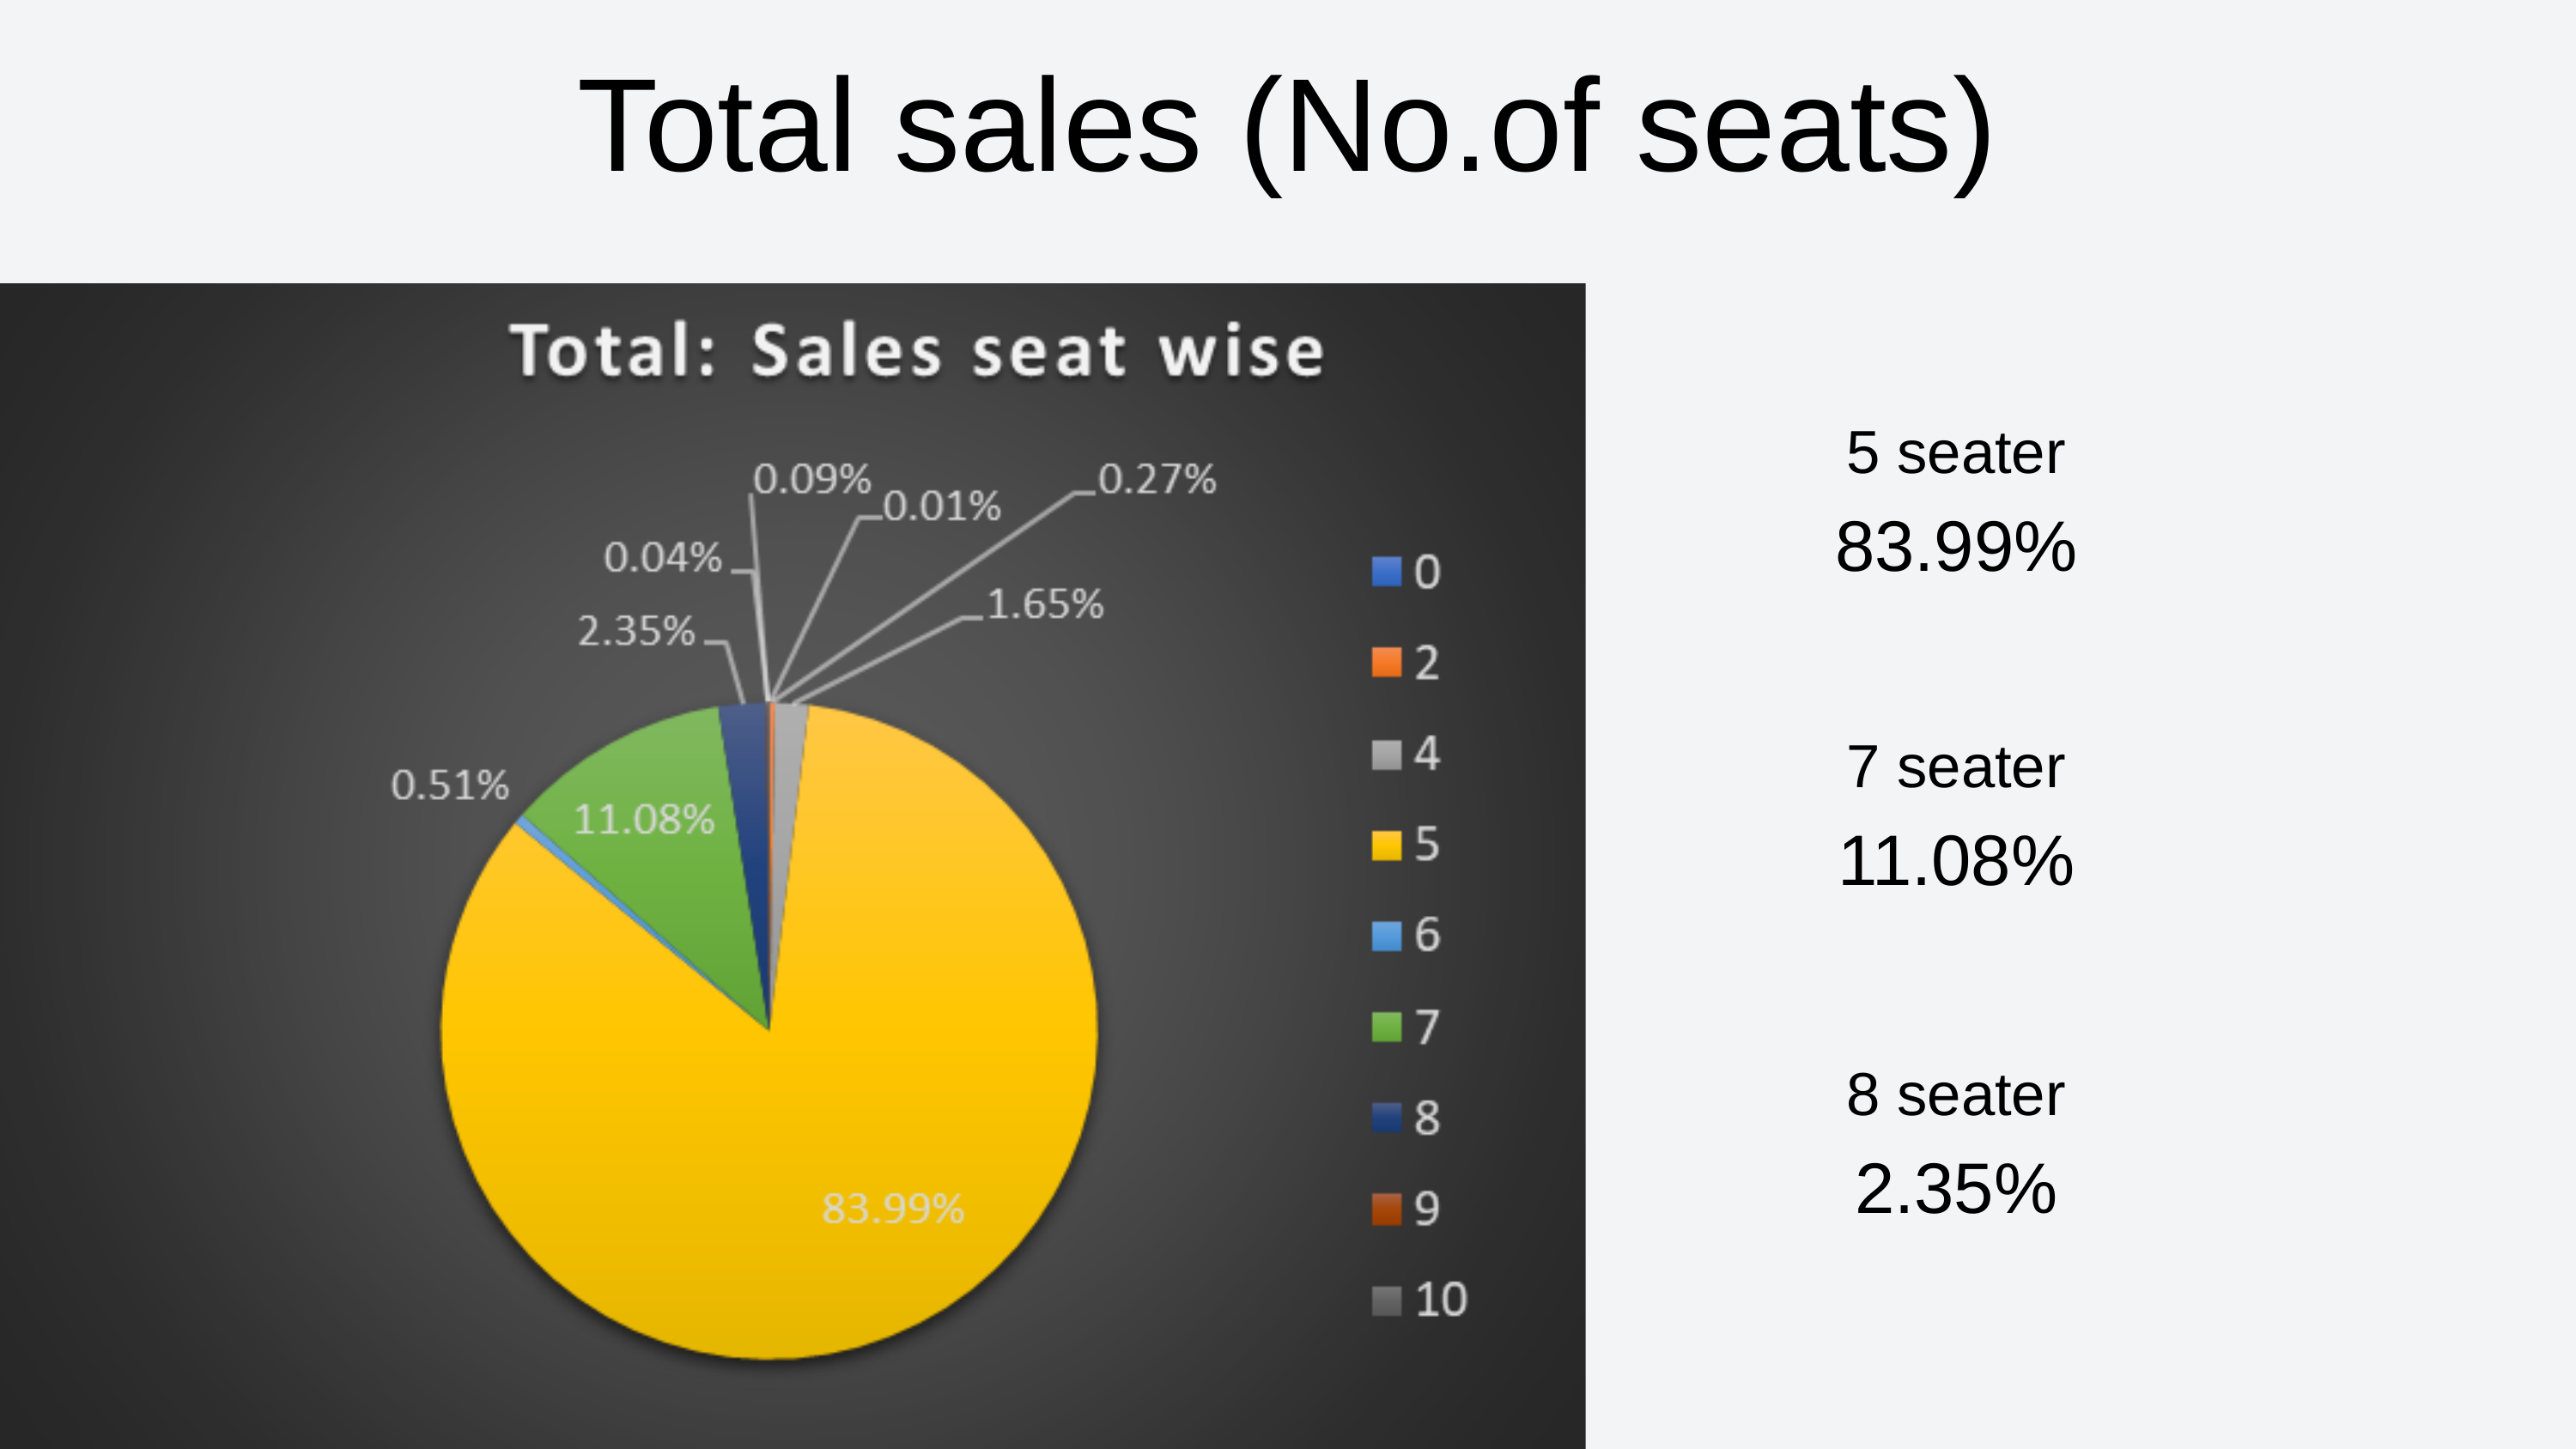

Total sales (No.of seats)

5 seater
83.99%
7 seater
11.08%
8 seater
2.35%